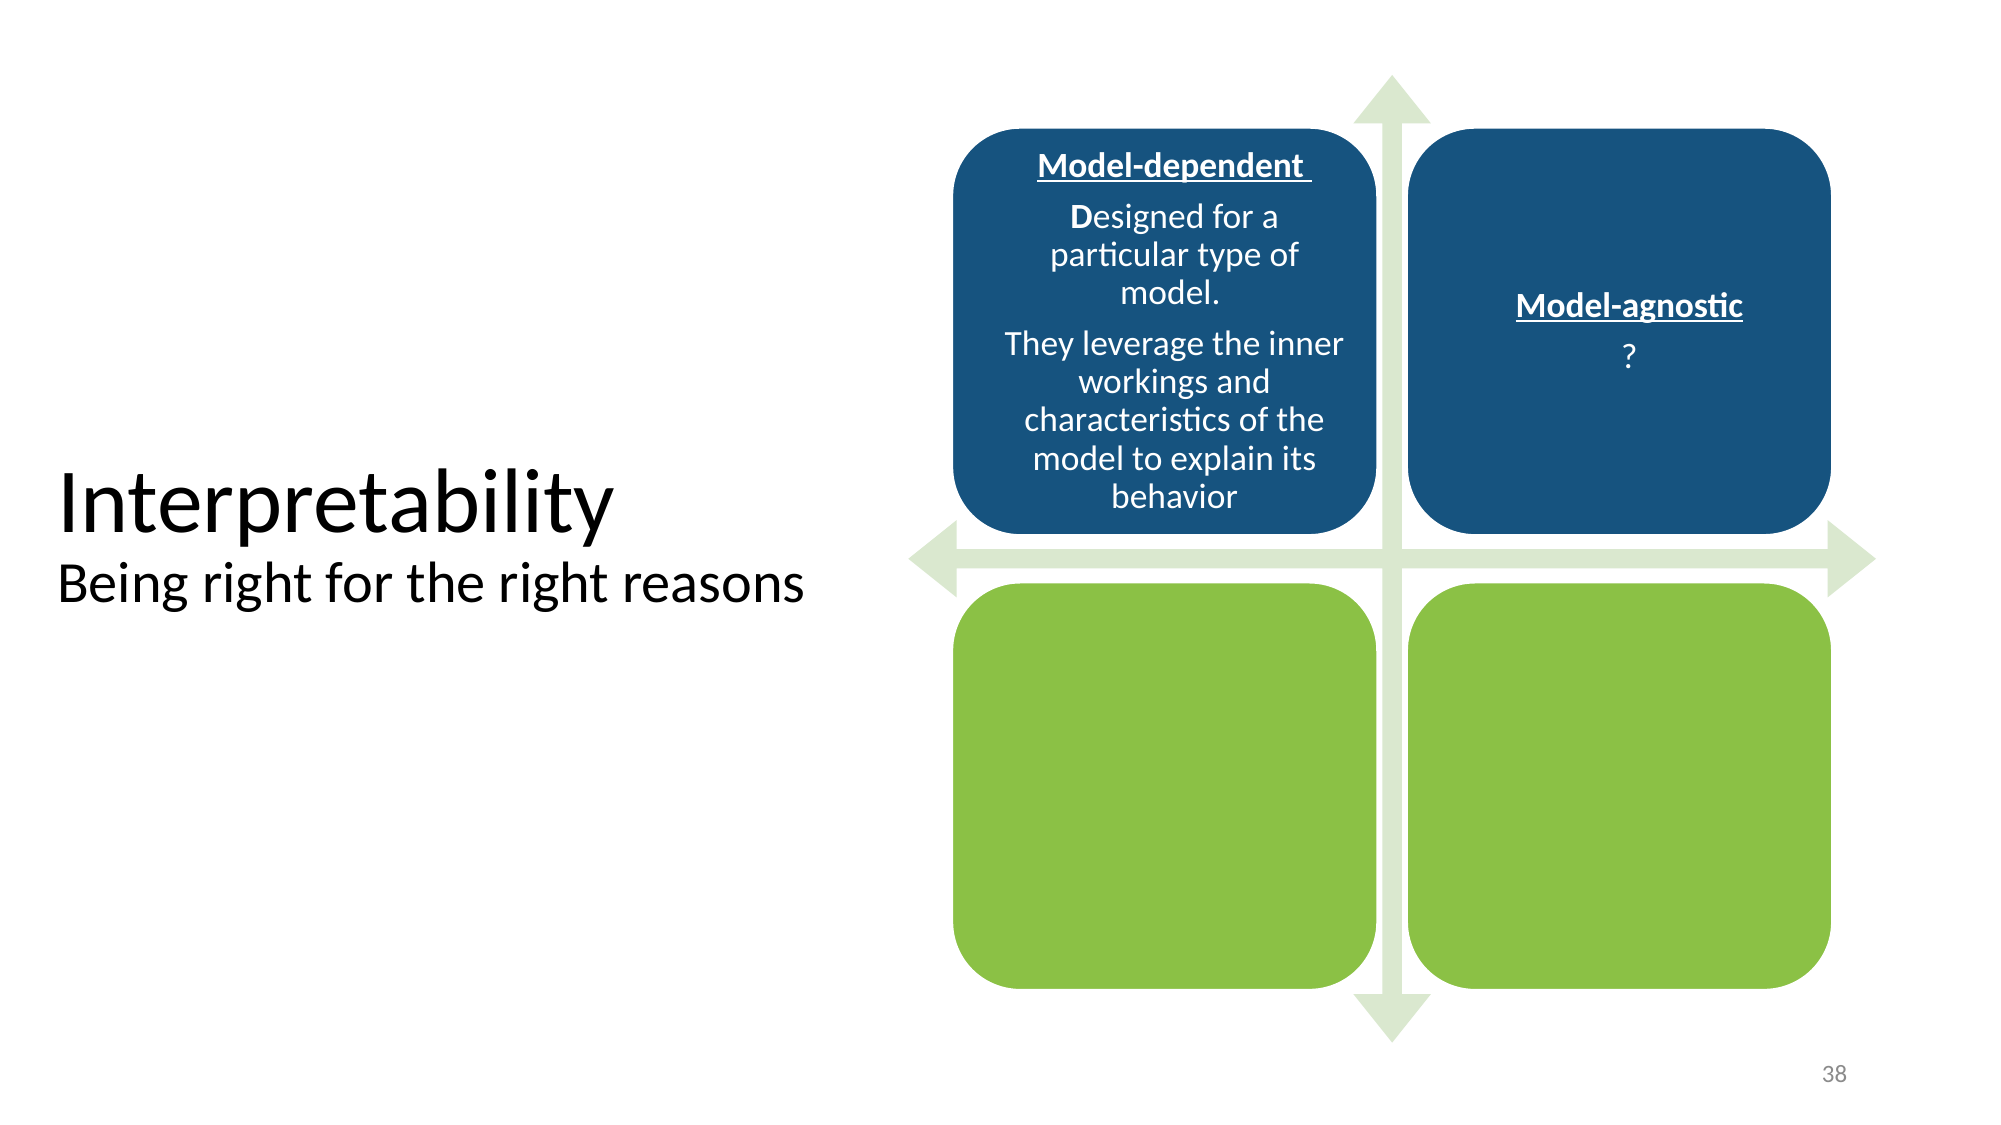

Model-dependent
Designed for a particular type of model.
They leverage the inner workings and characteristics of the model to explain its behavior
Model-agnostic
?
# Interpretability Being right for the right reasons
38